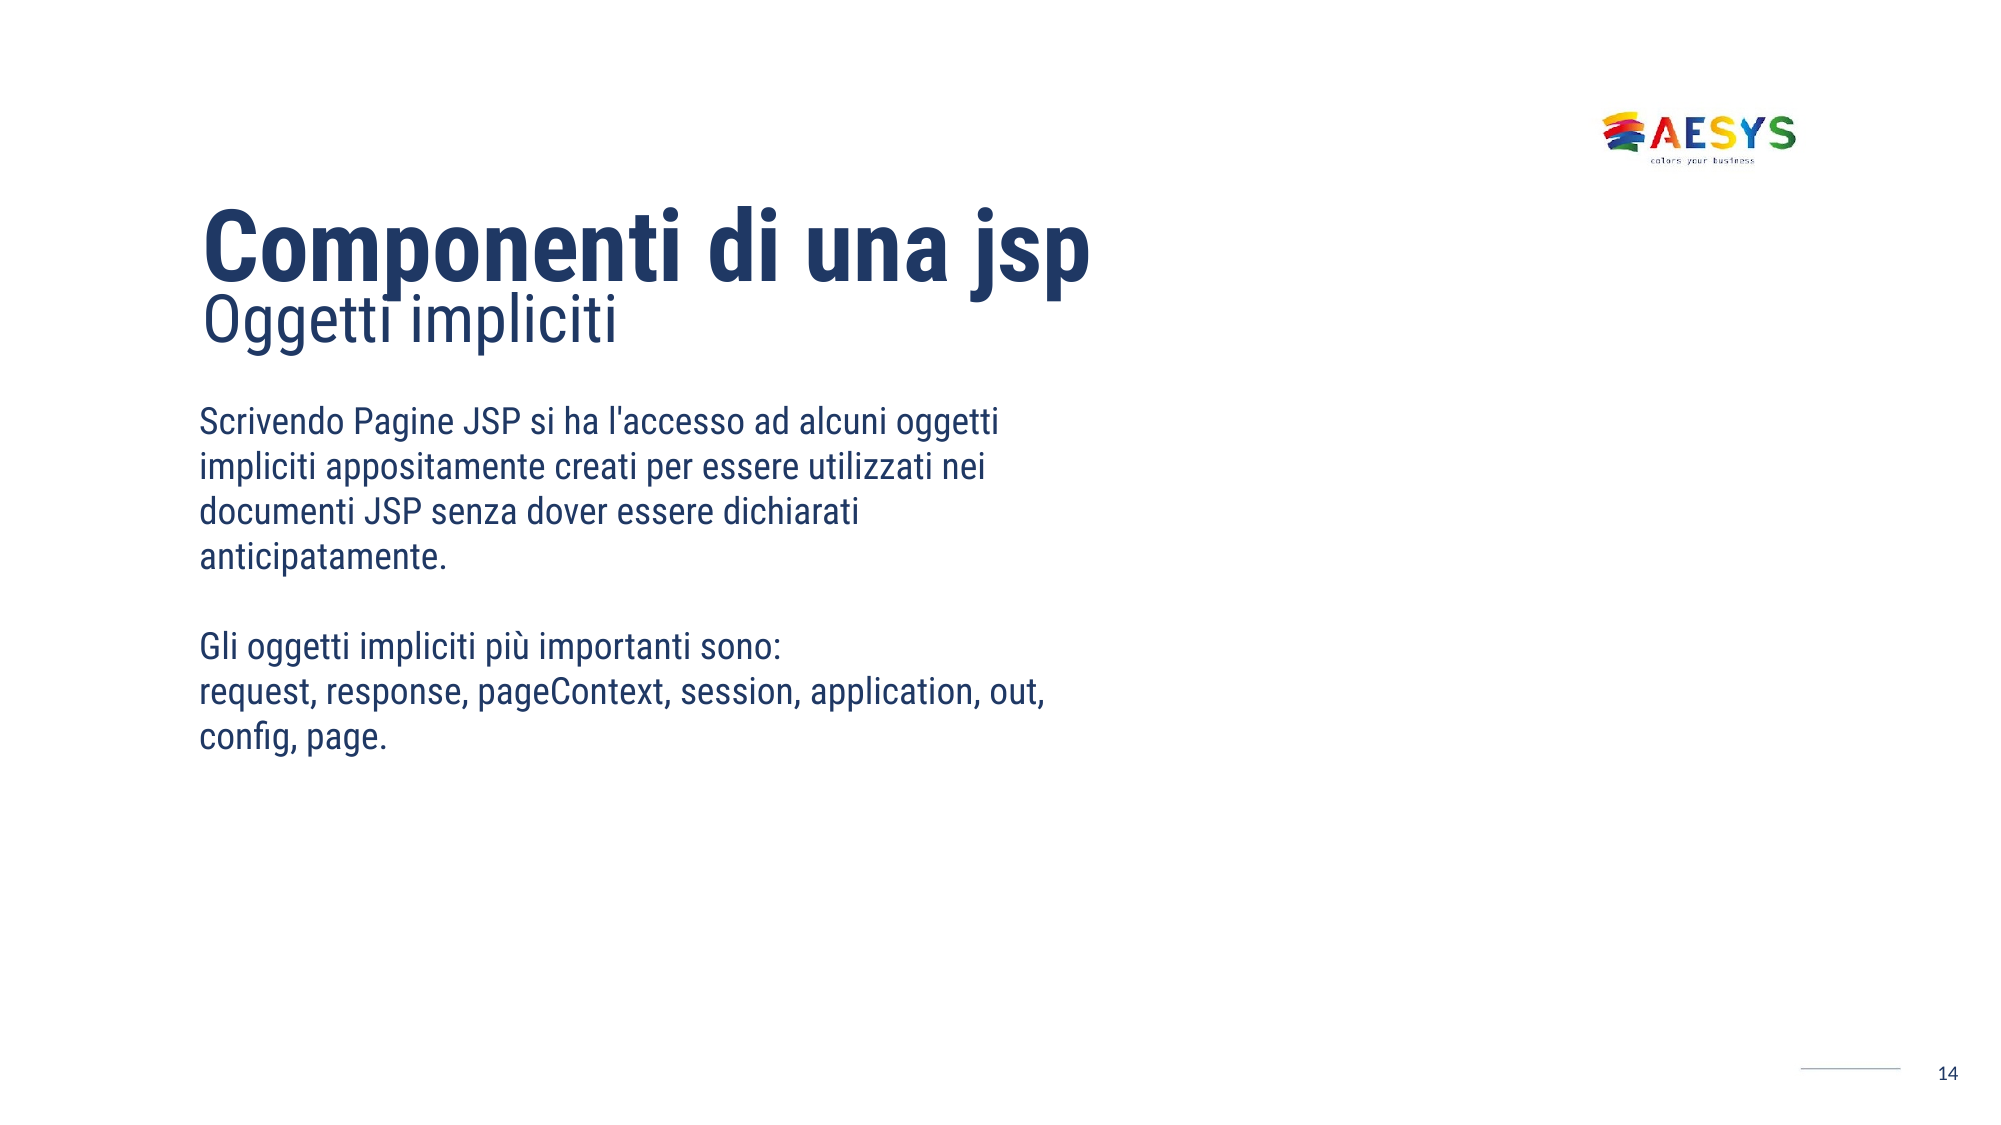

# Componenti di una jsp Oggetti impliciti
Scrivendo Pagine JSP si ha l'accesso ad alcuni oggetti impliciti appositamente creati per essere utilizzati nei documenti JSP senza dover essere dichiarati anticipatamente.

Gli oggetti impliciti più importanti sono:
request, response, pageContext, session, application, out, config, page.
14